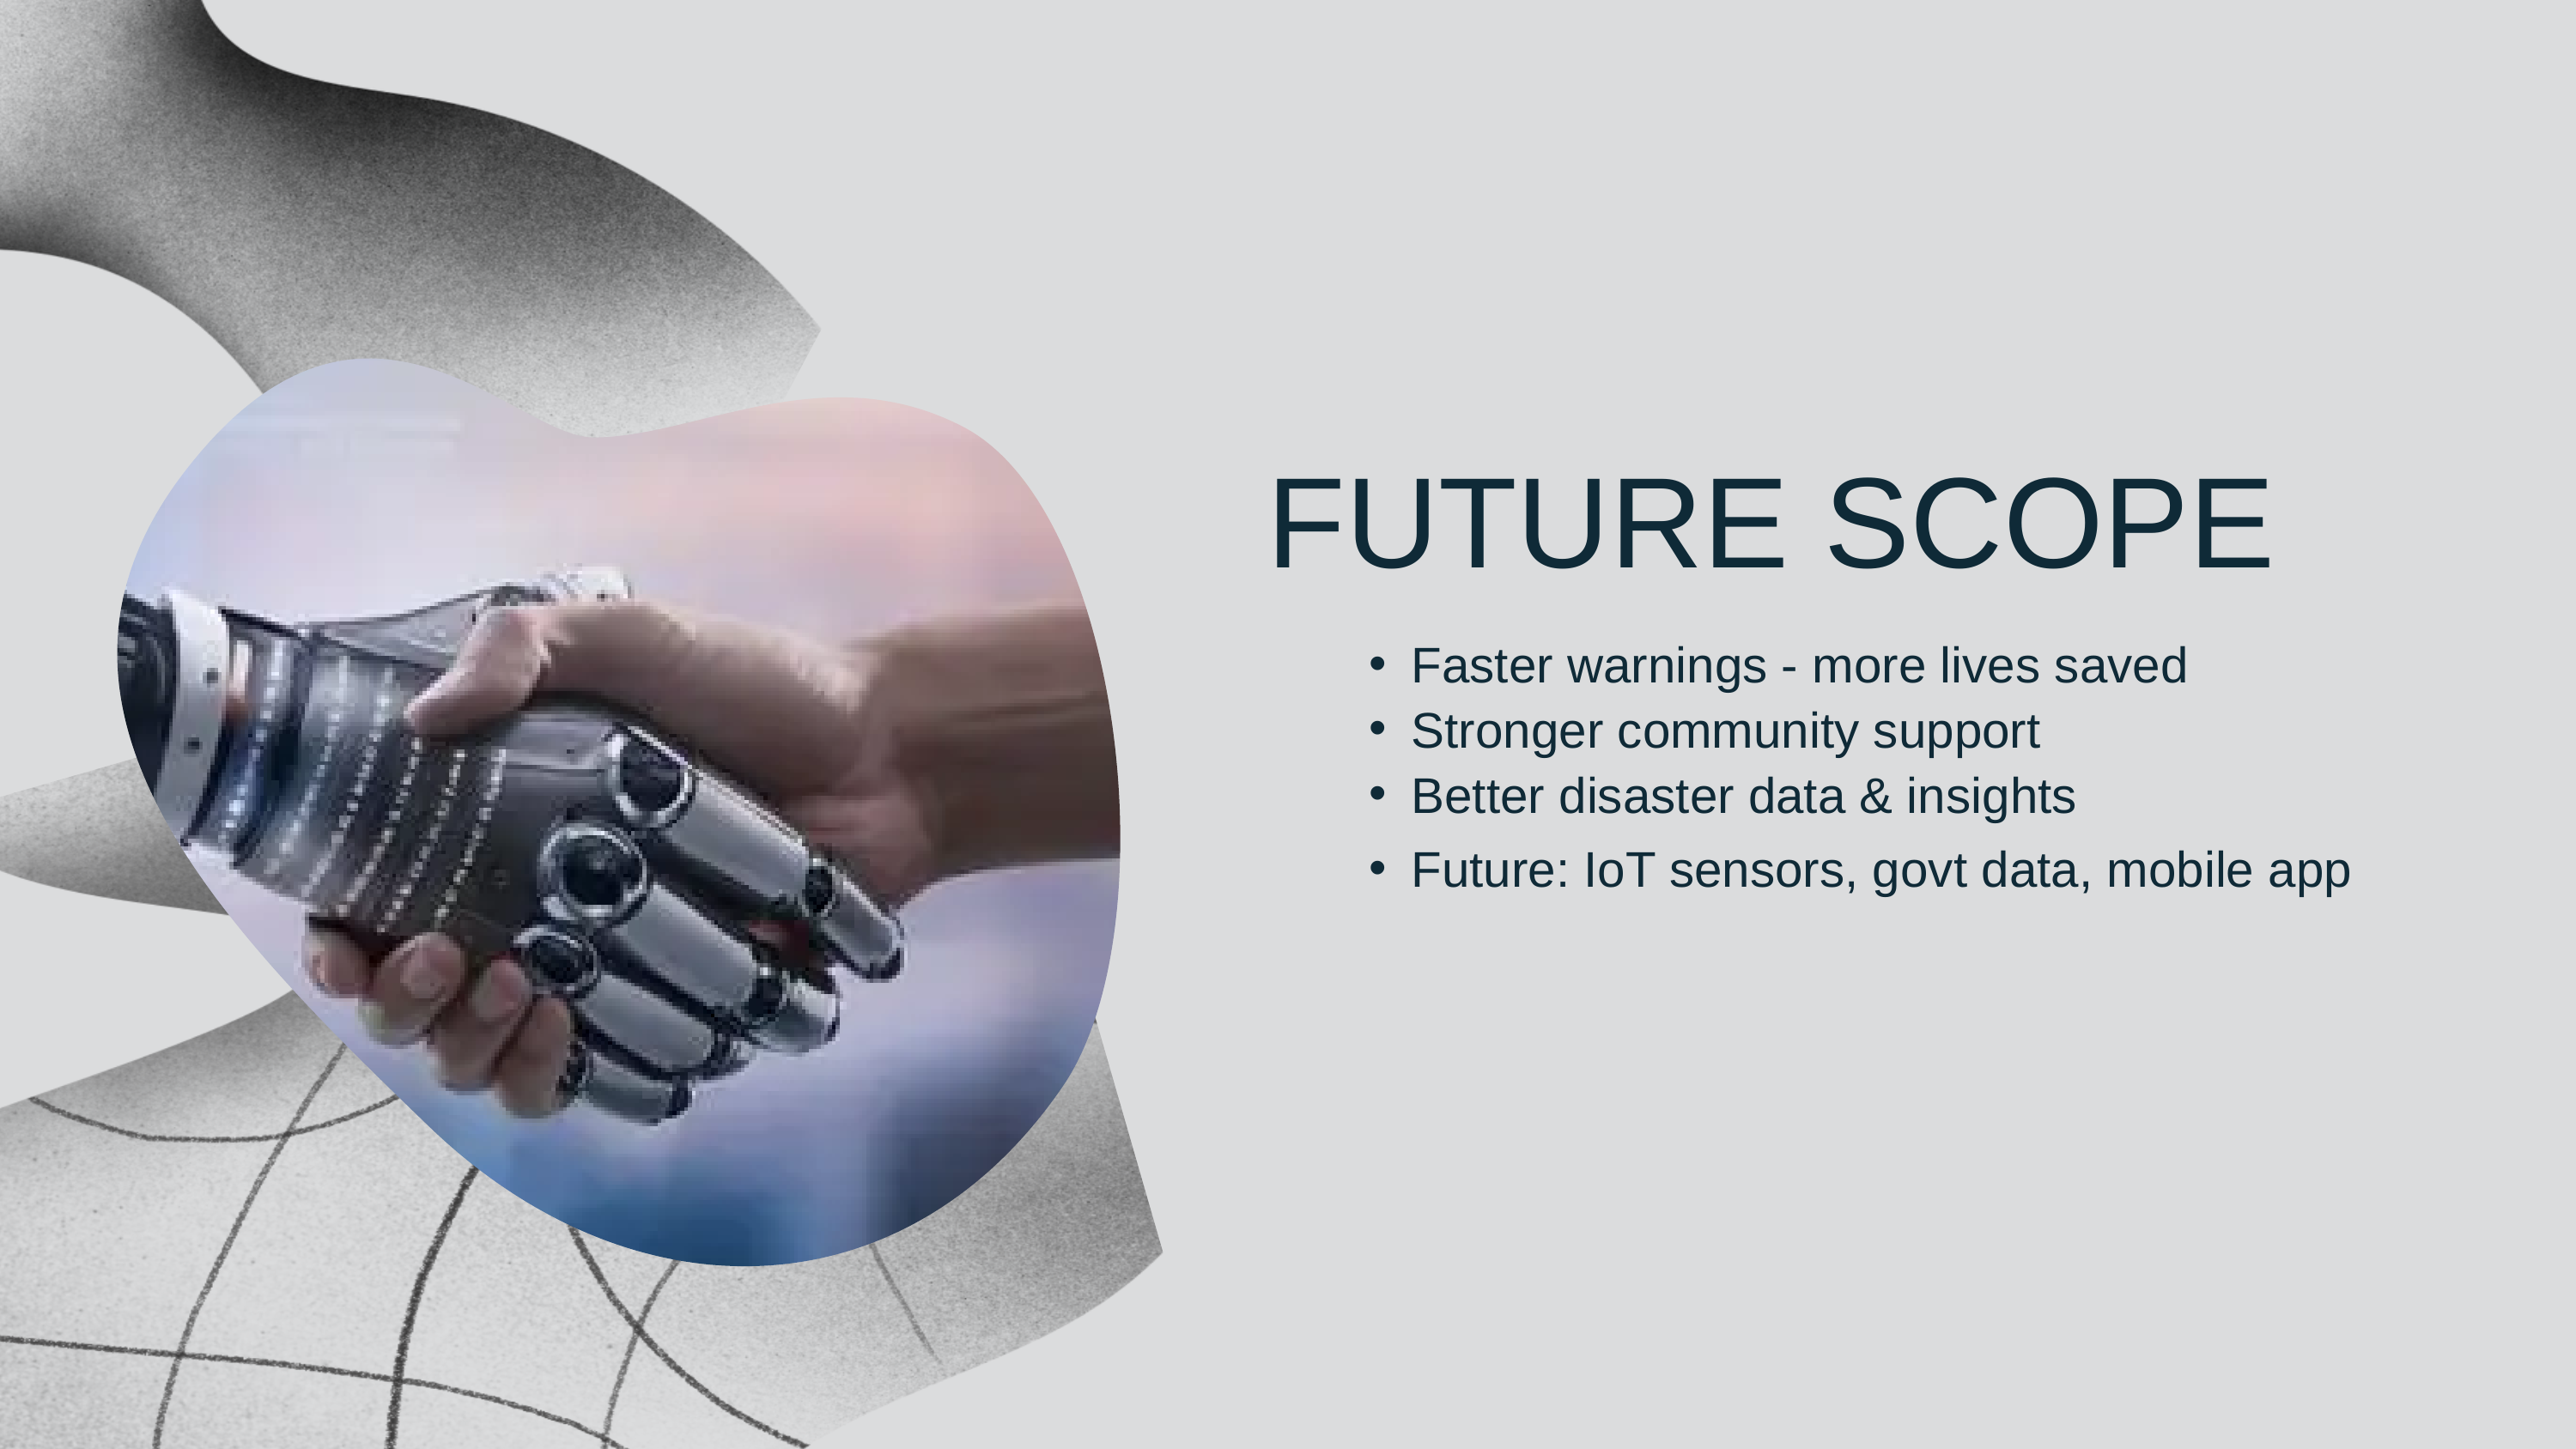

FUTURE SCOPE

Faster warnings - more lives saved
Stronger community support
Better disaster data & insights
Future: IoT sensors, govt data, mobile app